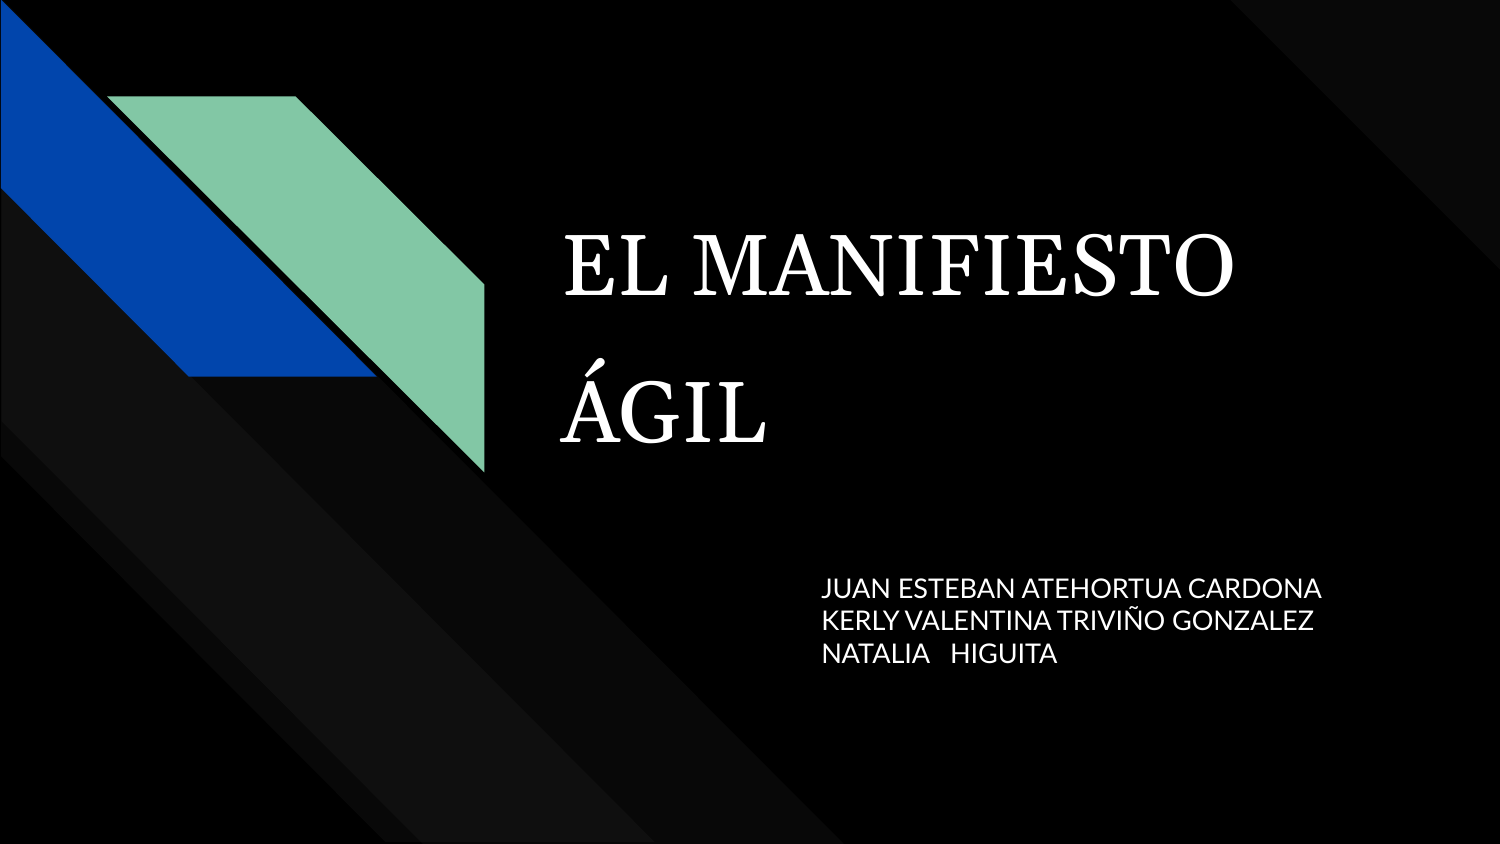

# EL MANIFIESTO
ÁGIL

JUAN ESTEBAN ATEHORTUA CARDONA
KERLY VALENTINA TRIVIÑO GONZALEZ
NATALIA   HIGUITA